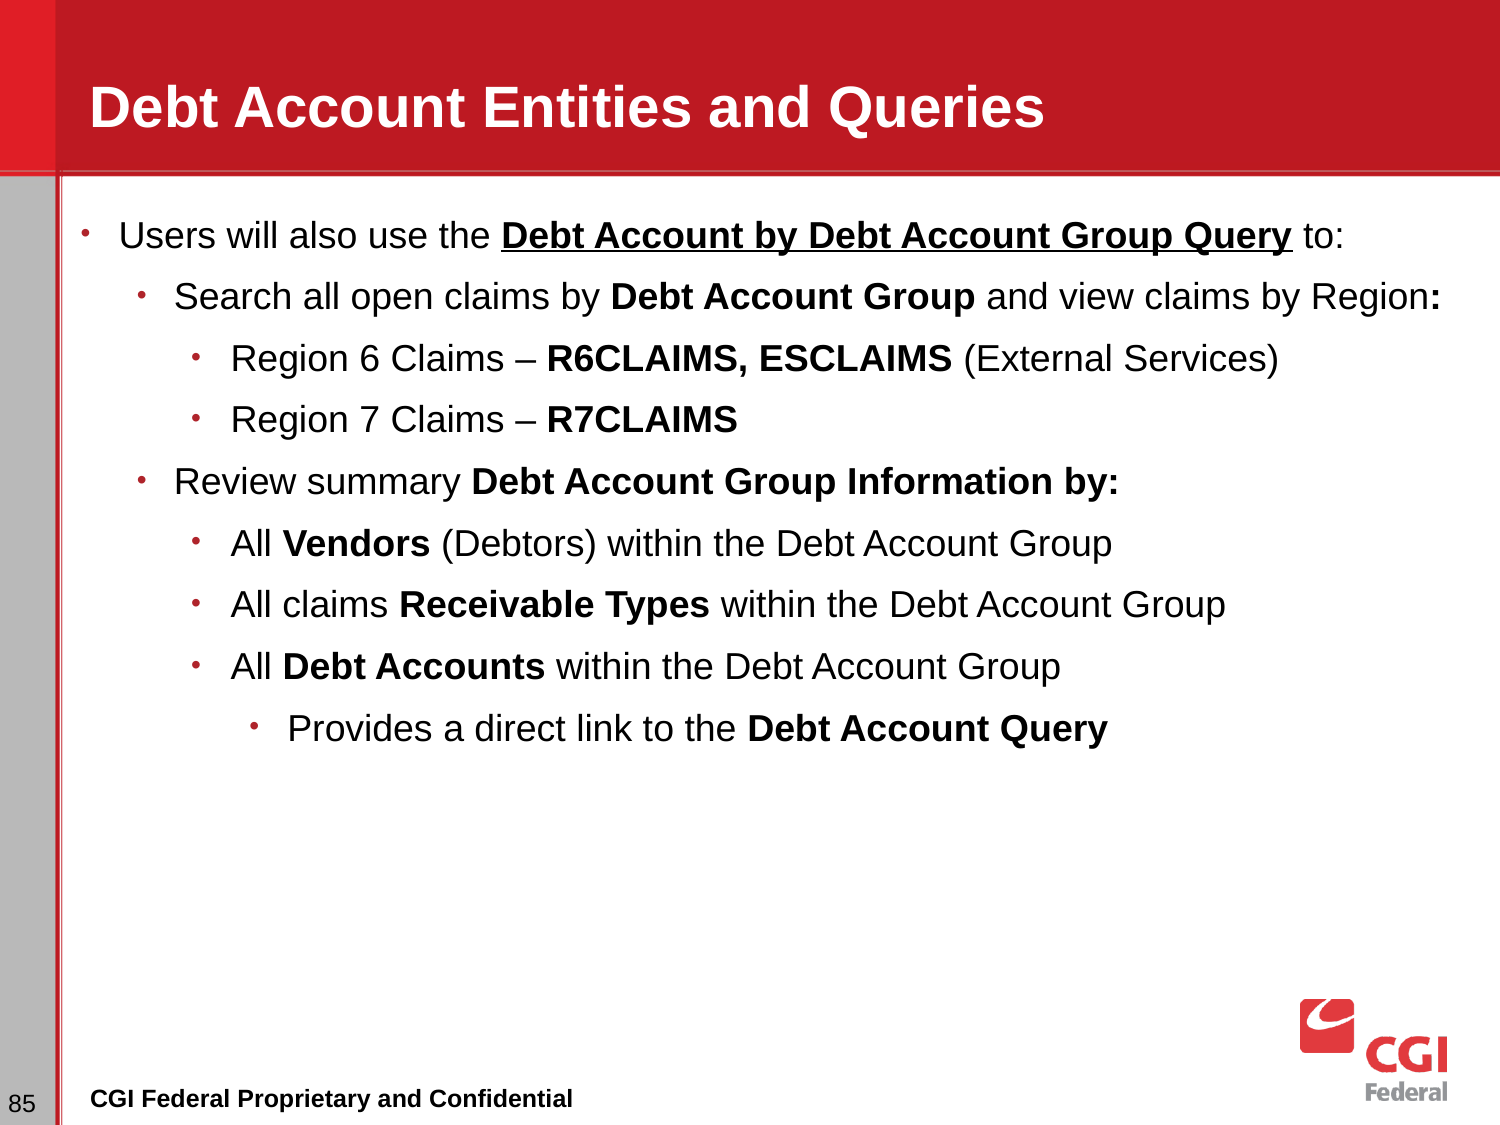

# Debt Account Entities and Queries
Users will also use the Debt Account by Debt Account Group Query to:
Search all open claims by Debt Account Group and view claims by Region:
Region 6 Claims – R6CLAIMS, ESCLAIMS (External Services)
Region 7 Claims – R7CLAIMS
Review summary Debt Account Group Information by:
All Vendors (Debtors) within the Debt Account Group
All claims Receivable Types within the Debt Account Group
All Debt Accounts within the Debt Account Group
Provides a direct link to the Debt Account Query

85
CGI Federal Proprietary and Confidential